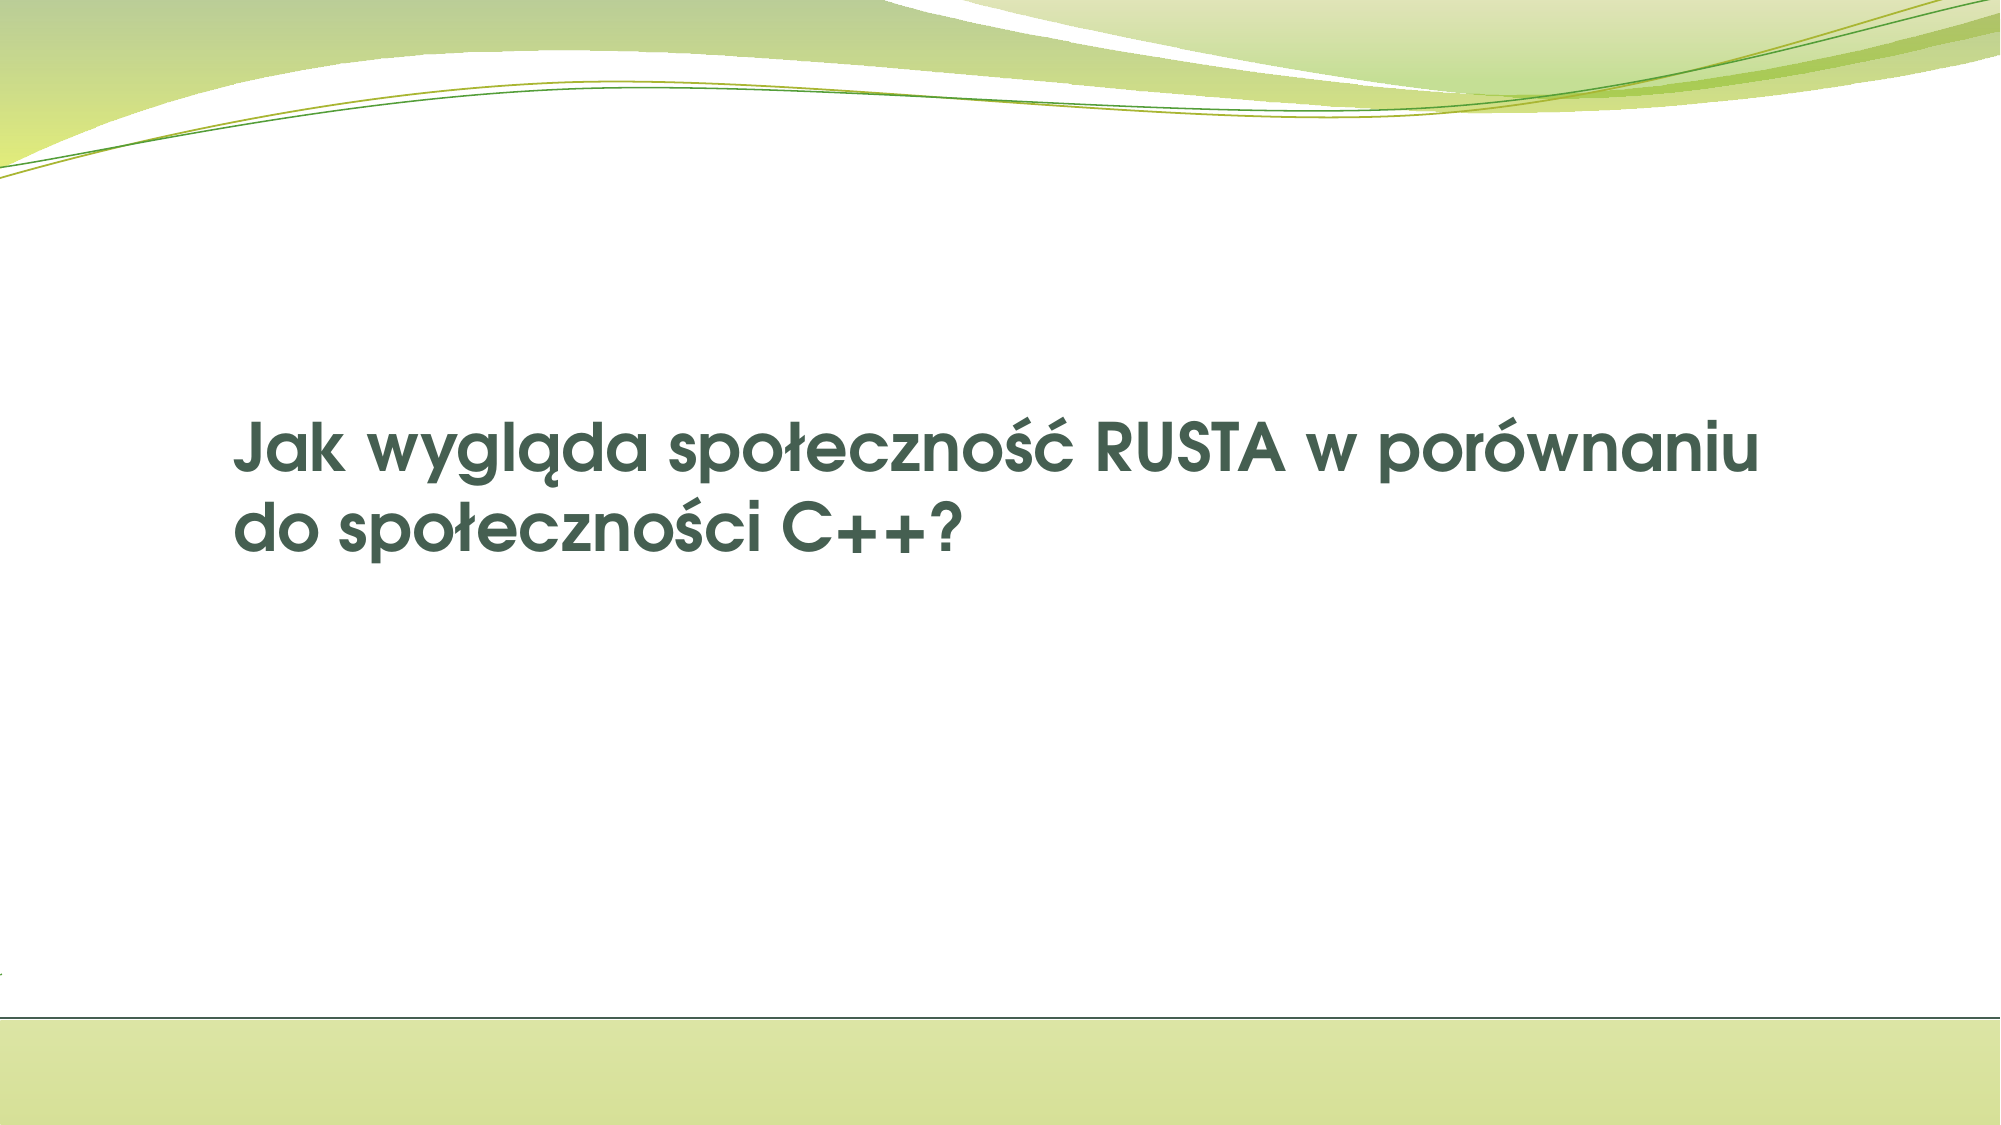

# Jak wygląda społeczność RUSTA w porównaniu do społeczności C++?